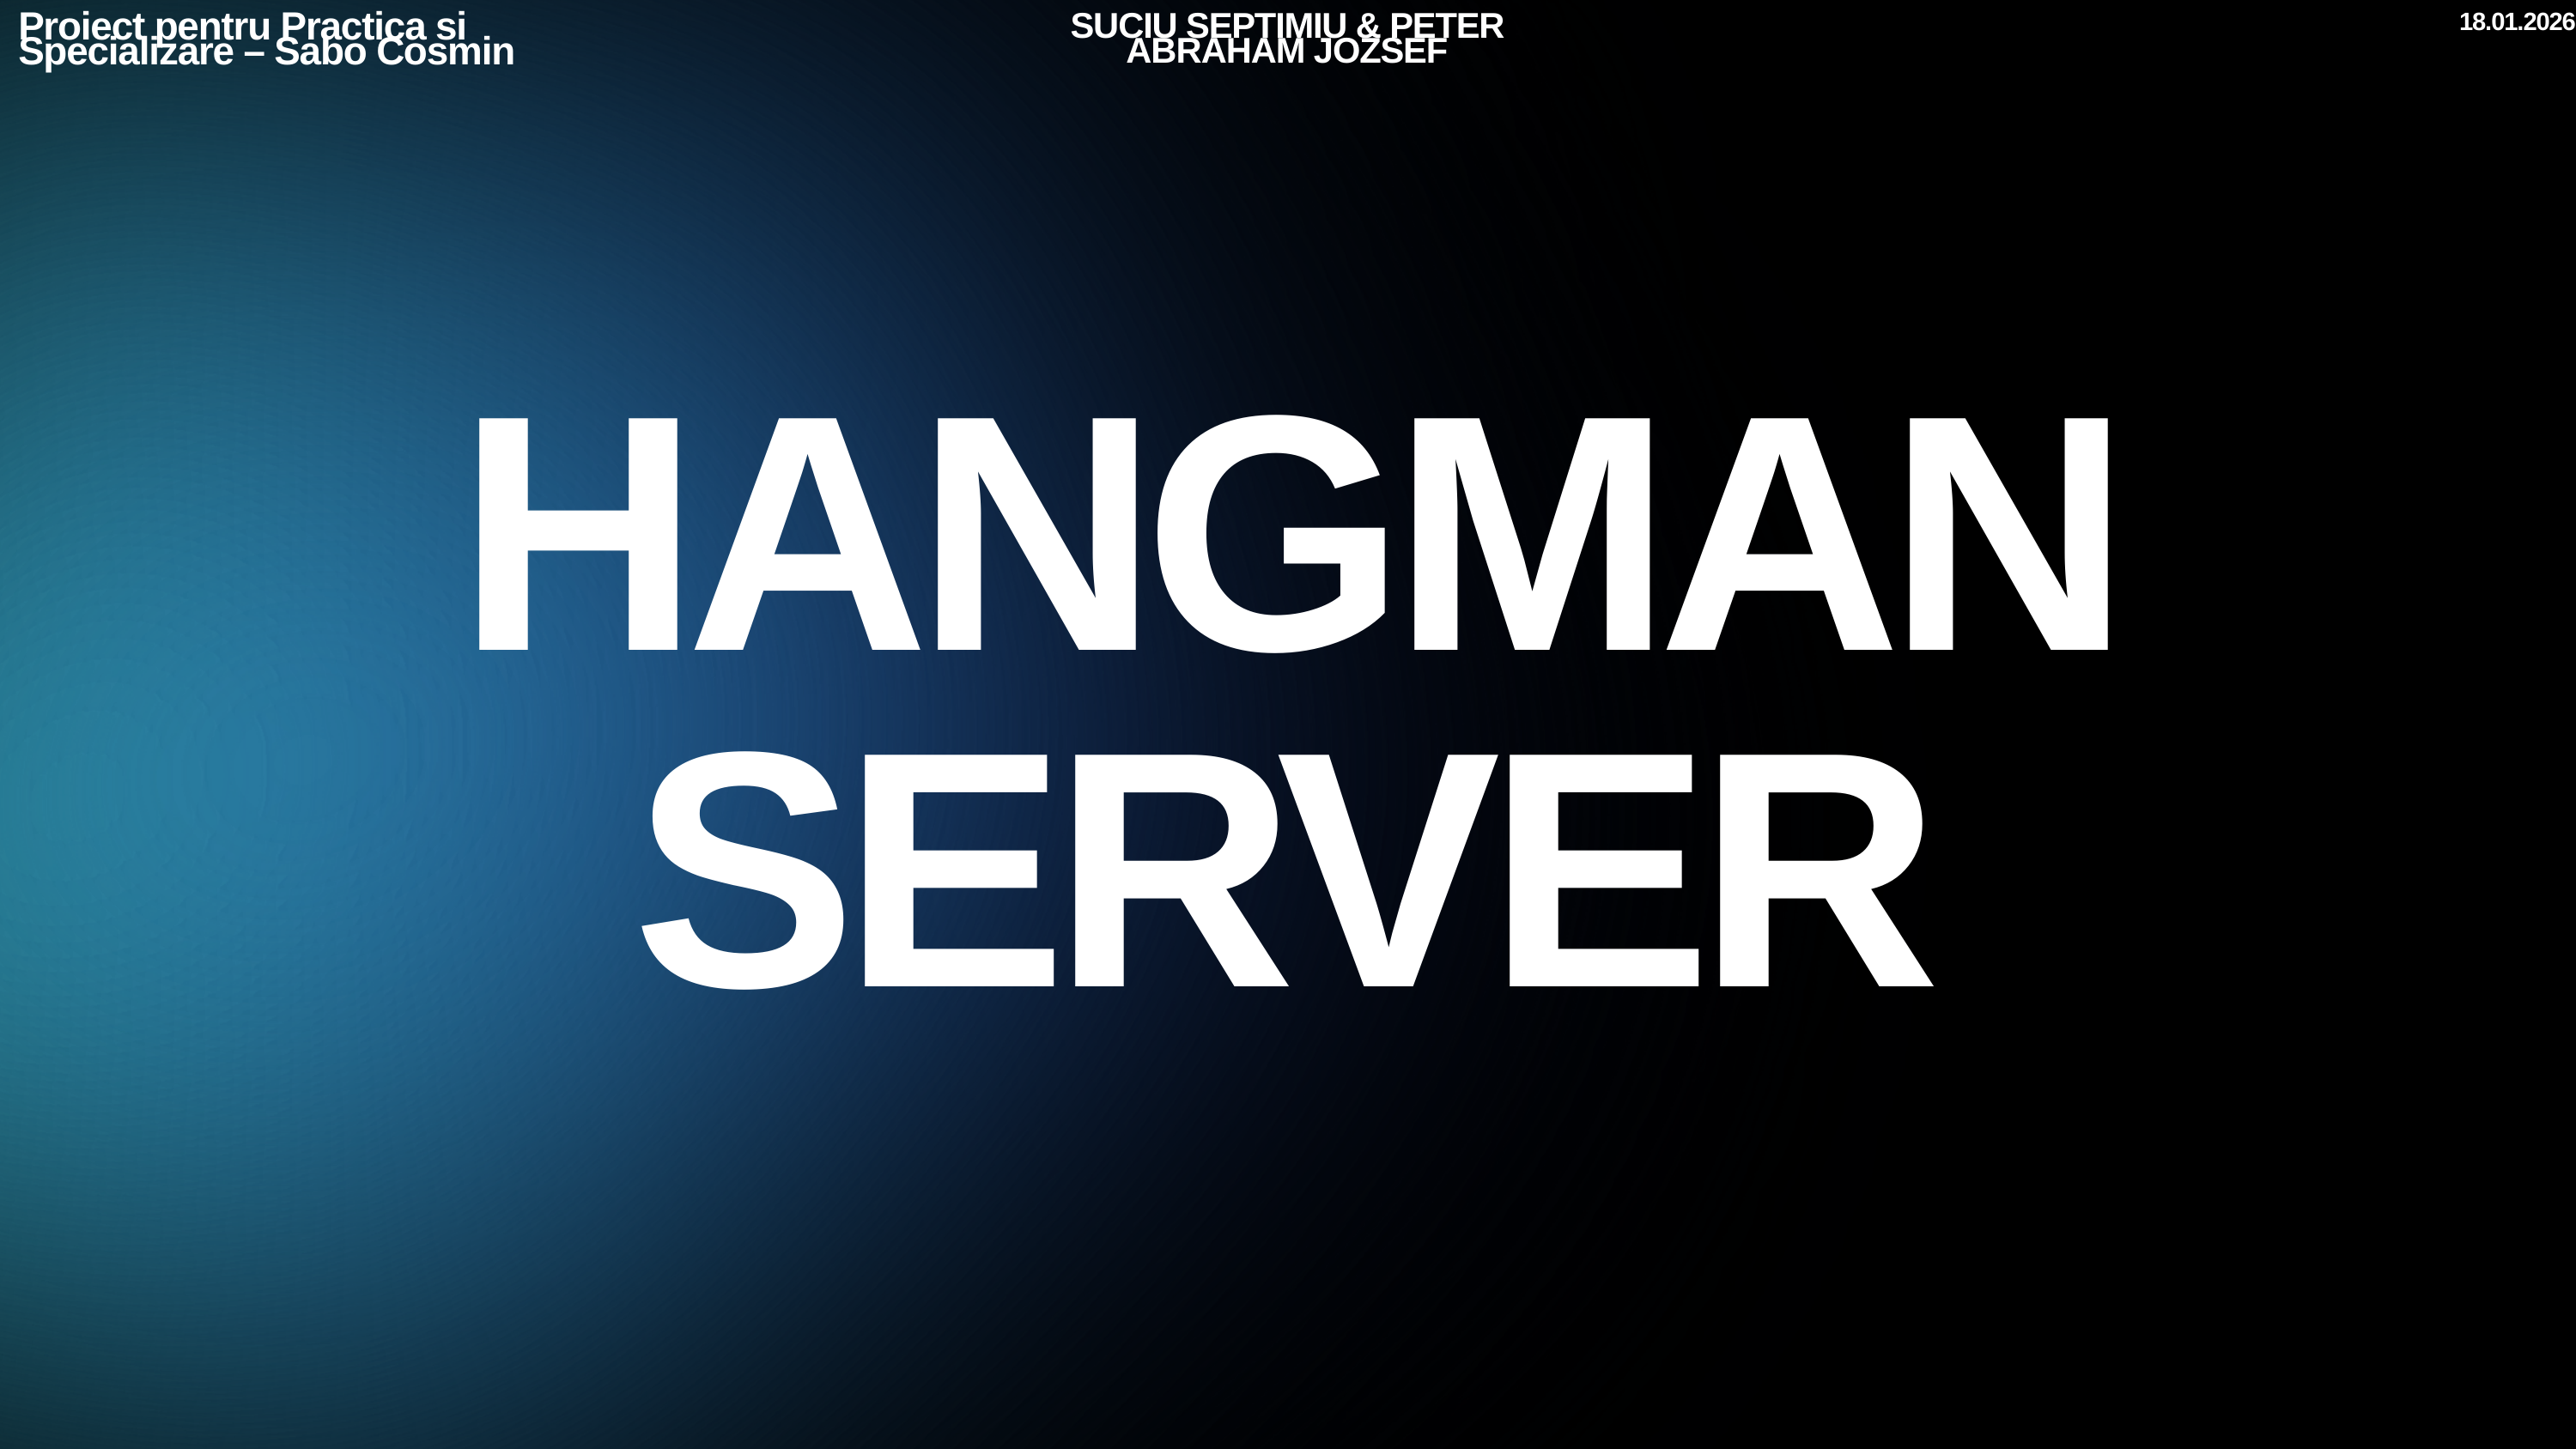

18.01.2026
SUCIU SEPTIMIU & PETER ABRAHAM JOZSEF
Proiect pentru Practica si Specializare – Sabo Cosmin
HANGMAN SERVER